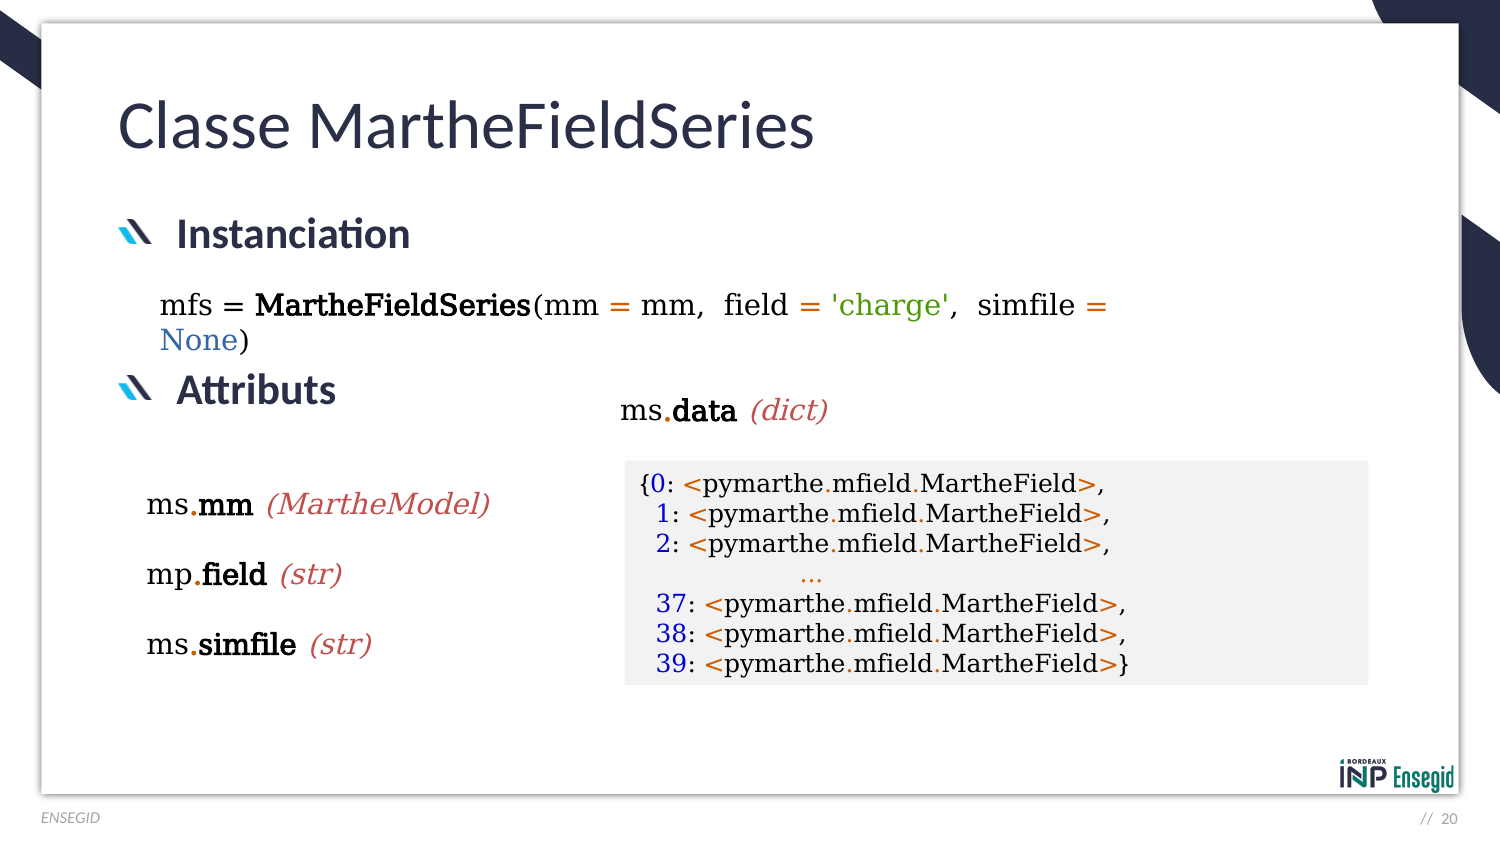

# Classe MartheFieldSeries
Instanciation
mfs = MartheFieldSeries(mm = mm,  field = 'charge',  simfile = None)
Attributs
ms.data (dict)
{0: <pymarthe.mfield.MartheField>,
  1: <pymarthe.mfield.MartheField>,
  2: <pymarthe.mfield.MartheField>,
                    ...
  37: <pymarthe.mfield.MartheField>,
  38: <pymarthe.mfield.MartheField>,
  39: <pymarthe.mfield.MartheField>}
ms.mm (MartheModel)

mp.field (str)

ms.simfile (str)
mf.write_data(filename=None)